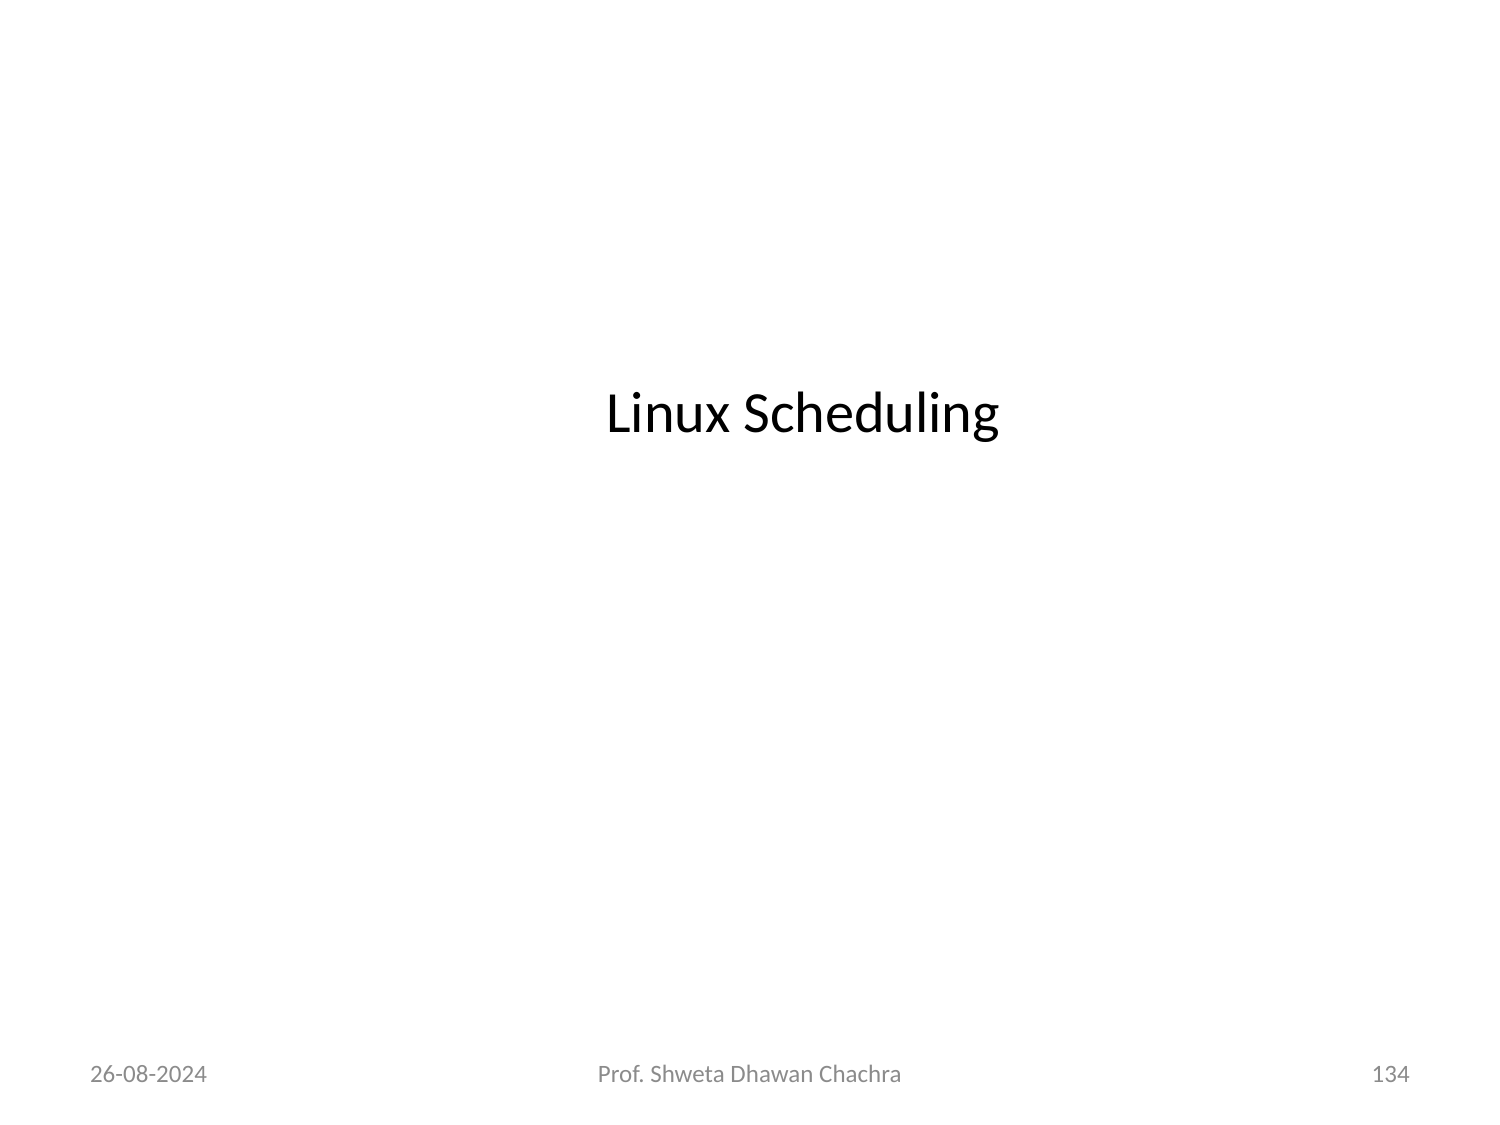

# Linux Scheduling
26-08-2024
Prof. Shweta Dhawan Chachra
134